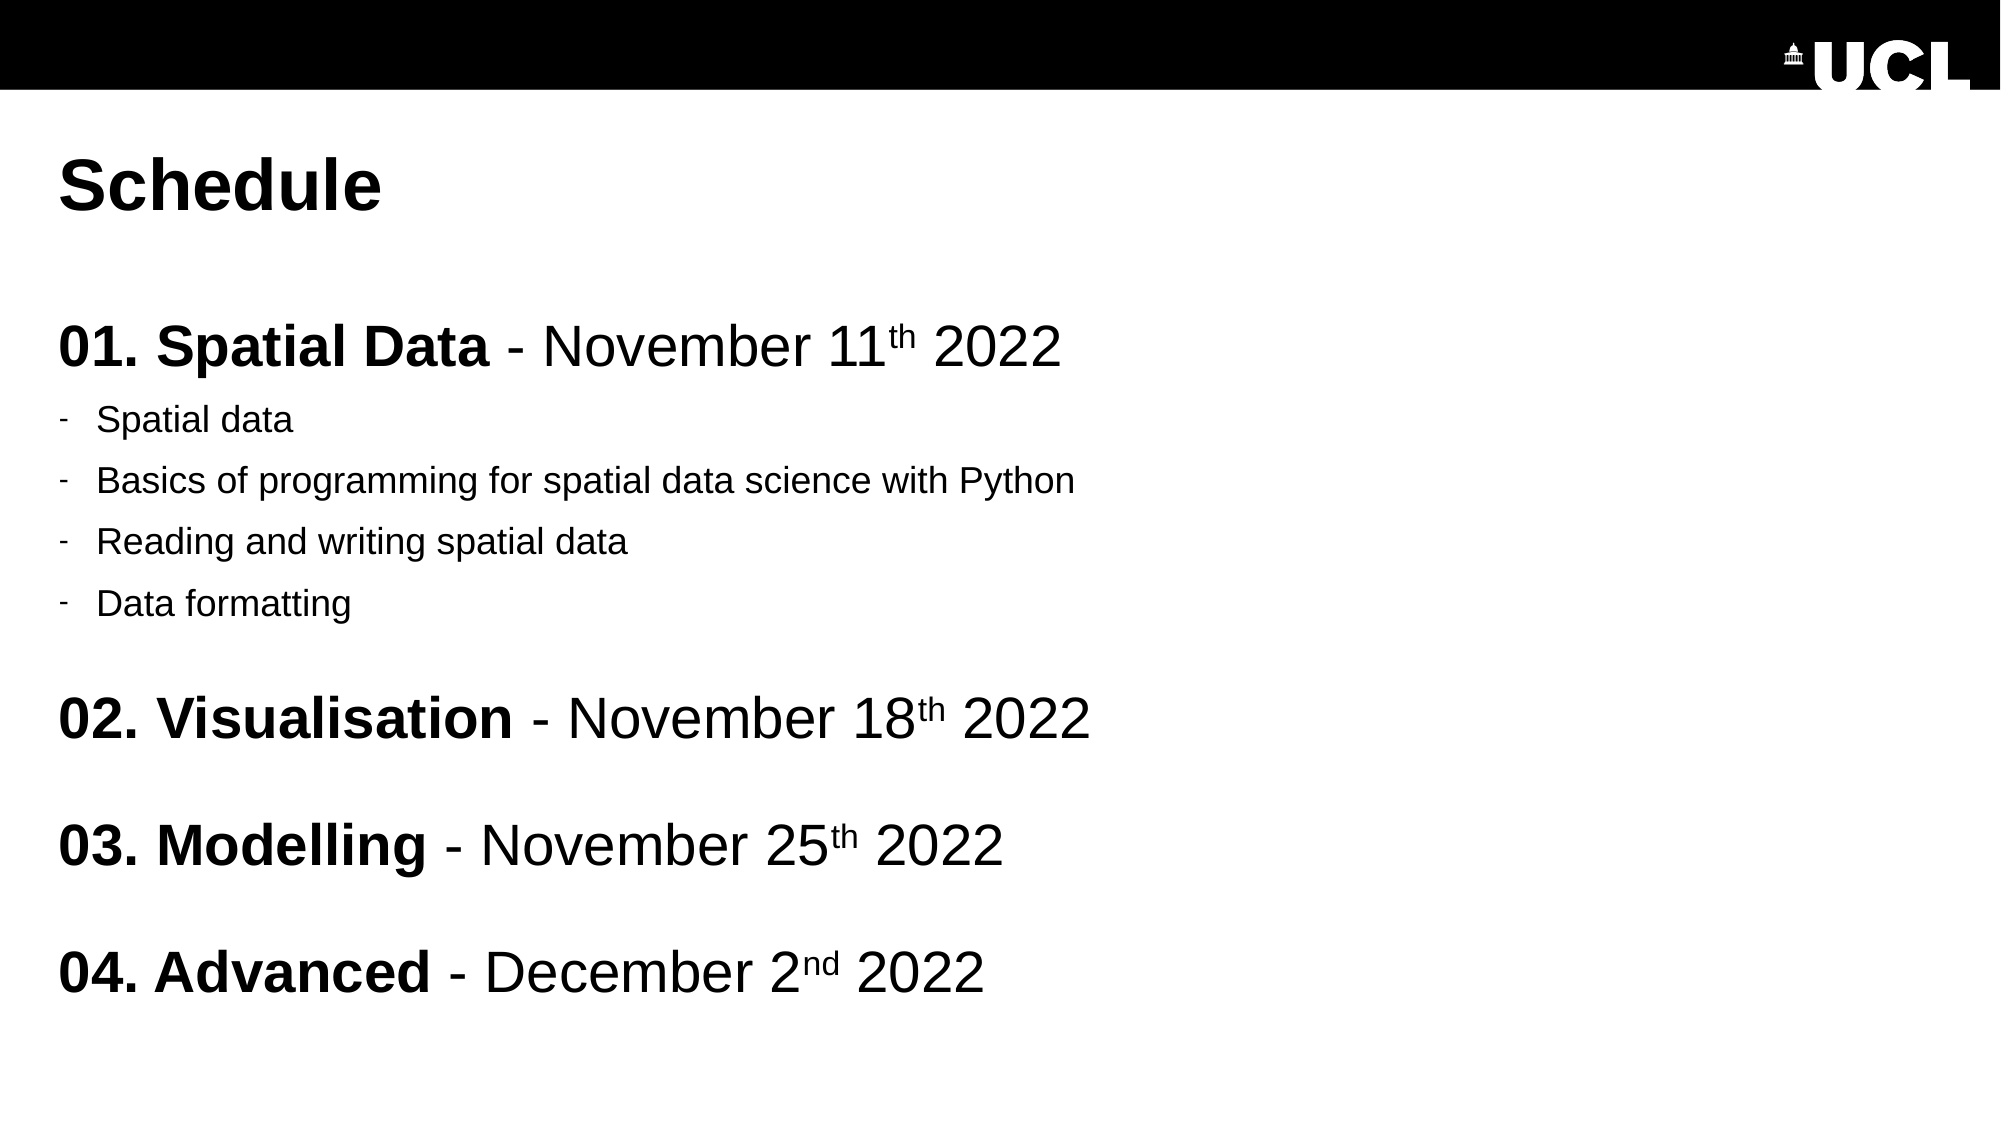

# Schedule
01. Spatial Data - November 11th 2022
Spatial data
Basics of programming for spatial data science with Python
Reading and writing spatial data
Data formatting

02. Visualisation - November 18th 2022

03. Modelling - November 25th 2022

04. Advanced - December 2nd 2022